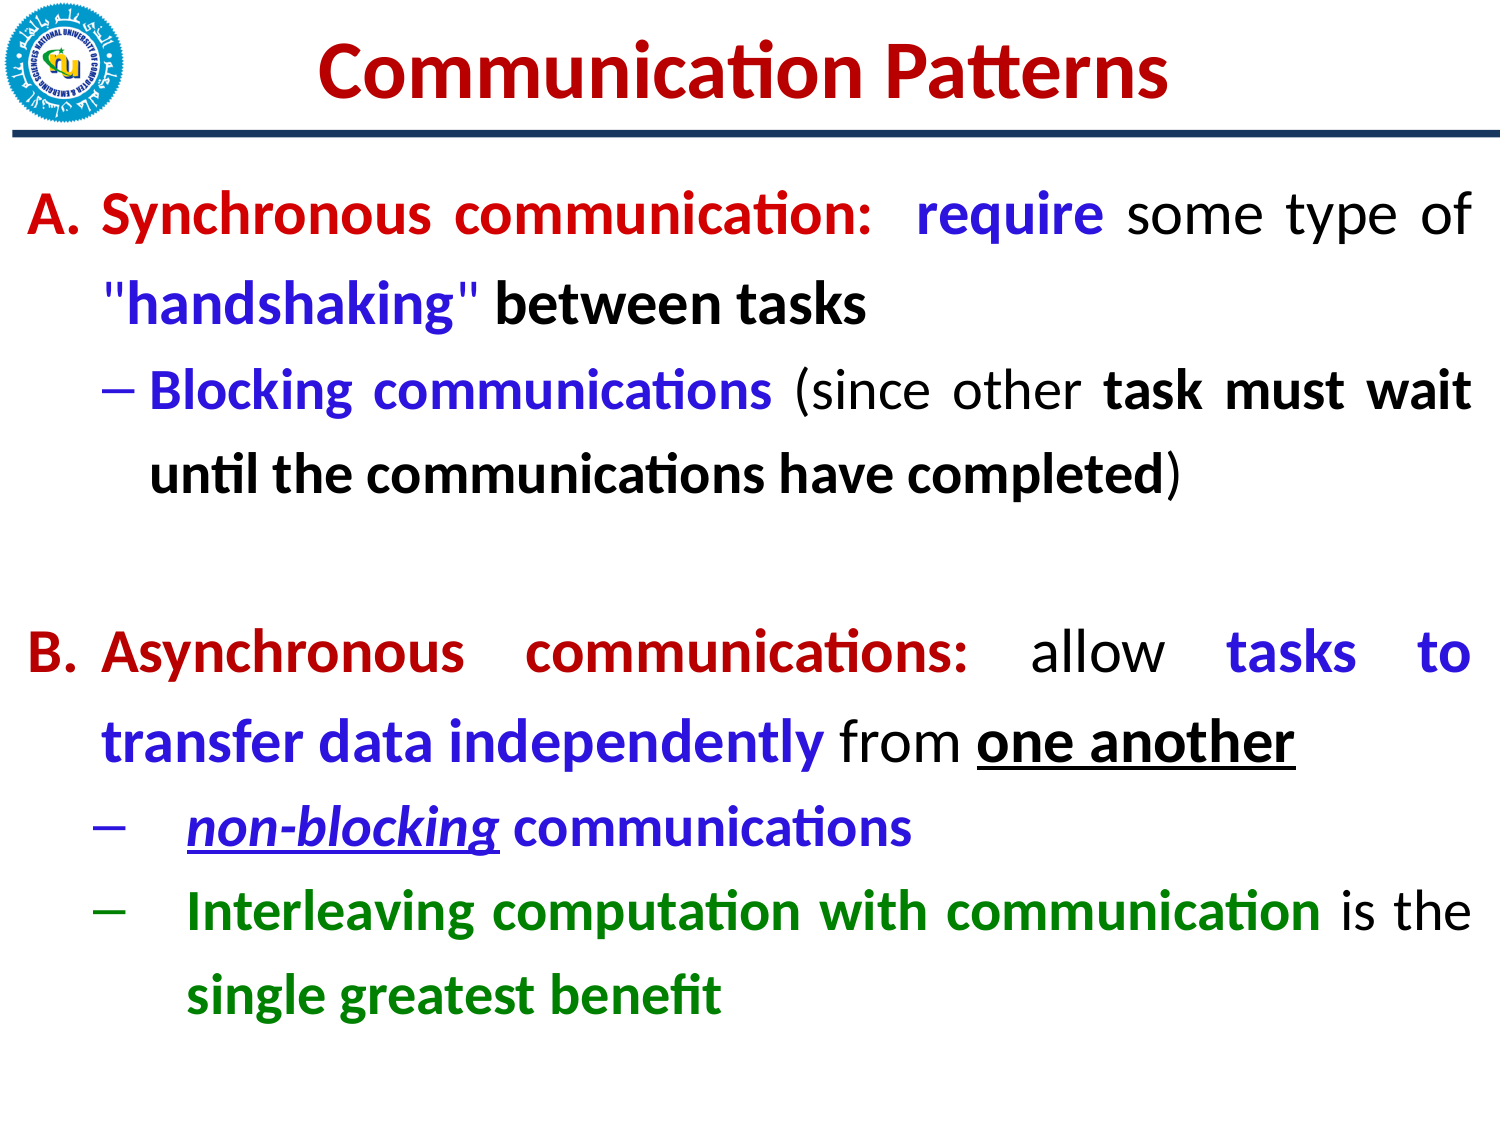

# Communication Patterns

Synchronous communication:  require some type of "handshaking" between tasks
Blocking communications (since other task must wait until the communications have completed)

Asynchronous communications: allow tasks to transfer data independently from one another
non-blocking communications
Interleaving computation with communication is the single greatest benefit